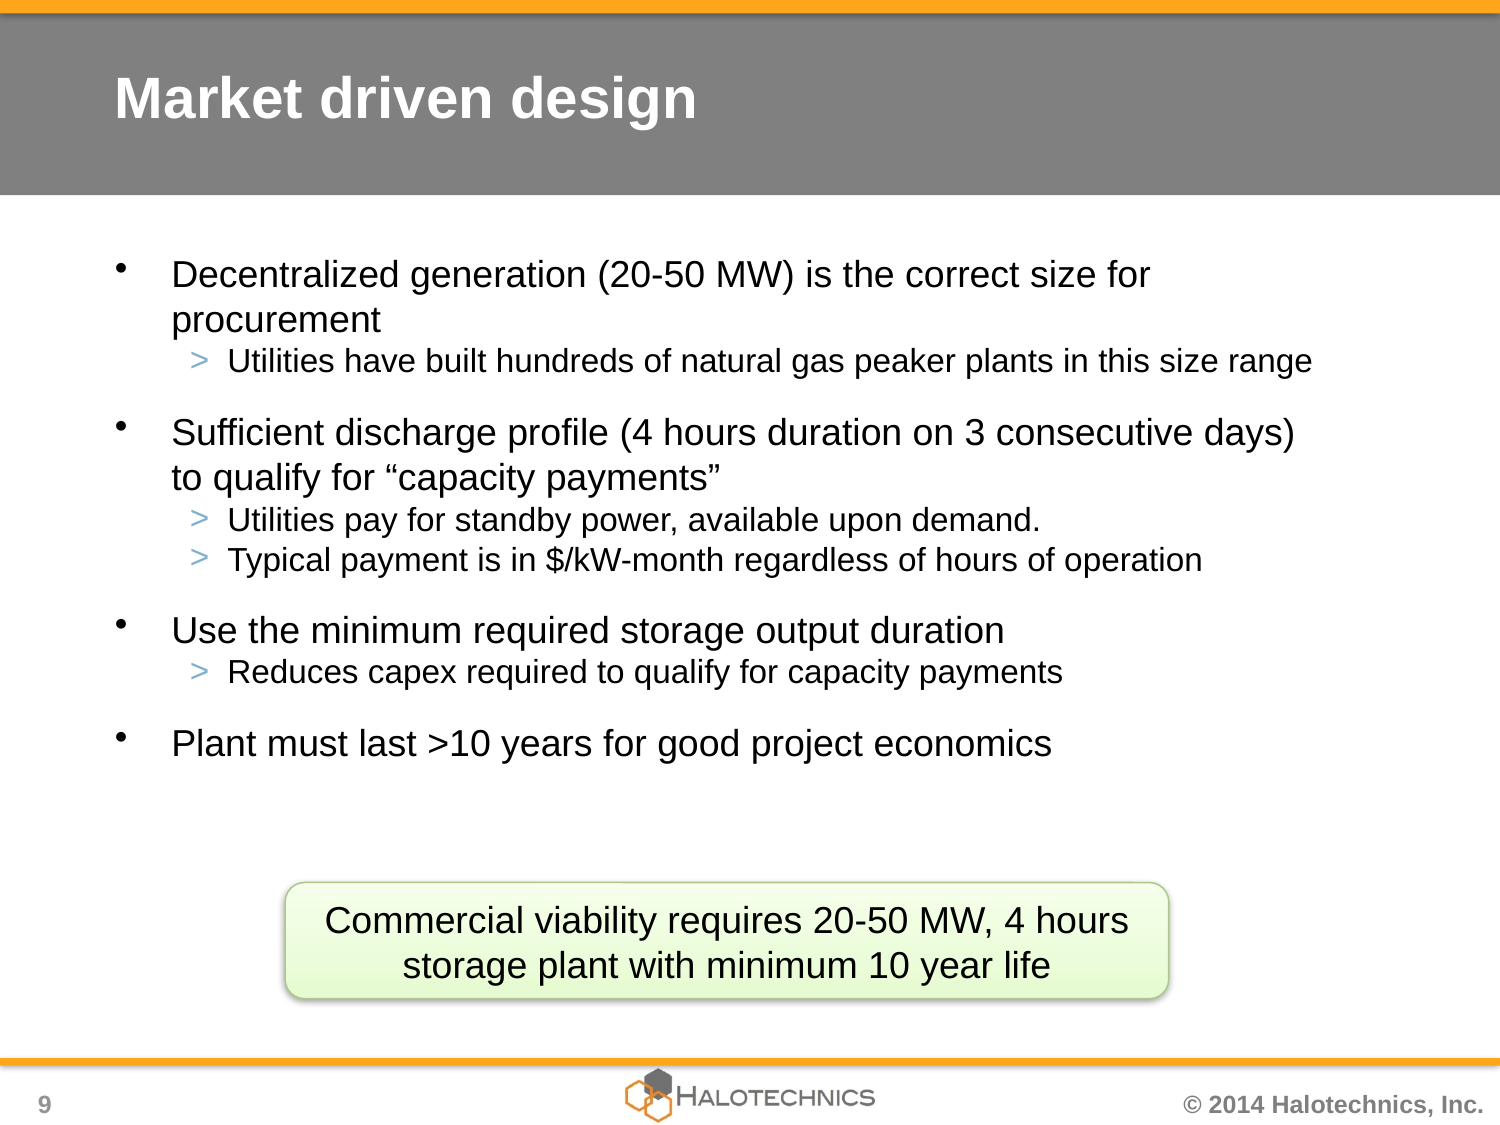

# Market driven design
Decentralized generation (20-50 MW) is the correct size for procurement
Utilities have built hundreds of natural gas peaker plants in this size range
Sufficient discharge profile (4 hours duration on 3 consecutive days) to qualify for “capacity payments”
Utilities pay for standby power, available upon demand.
Typical payment is in $/kW-month regardless of hours of operation
Use the minimum required storage output duration
Reduces capex required to qualify for capacity payments
Plant must last >10 years for good project economics
Commercial viability requires 20-50 MW, 4 hours storage plant with minimum 10 year life